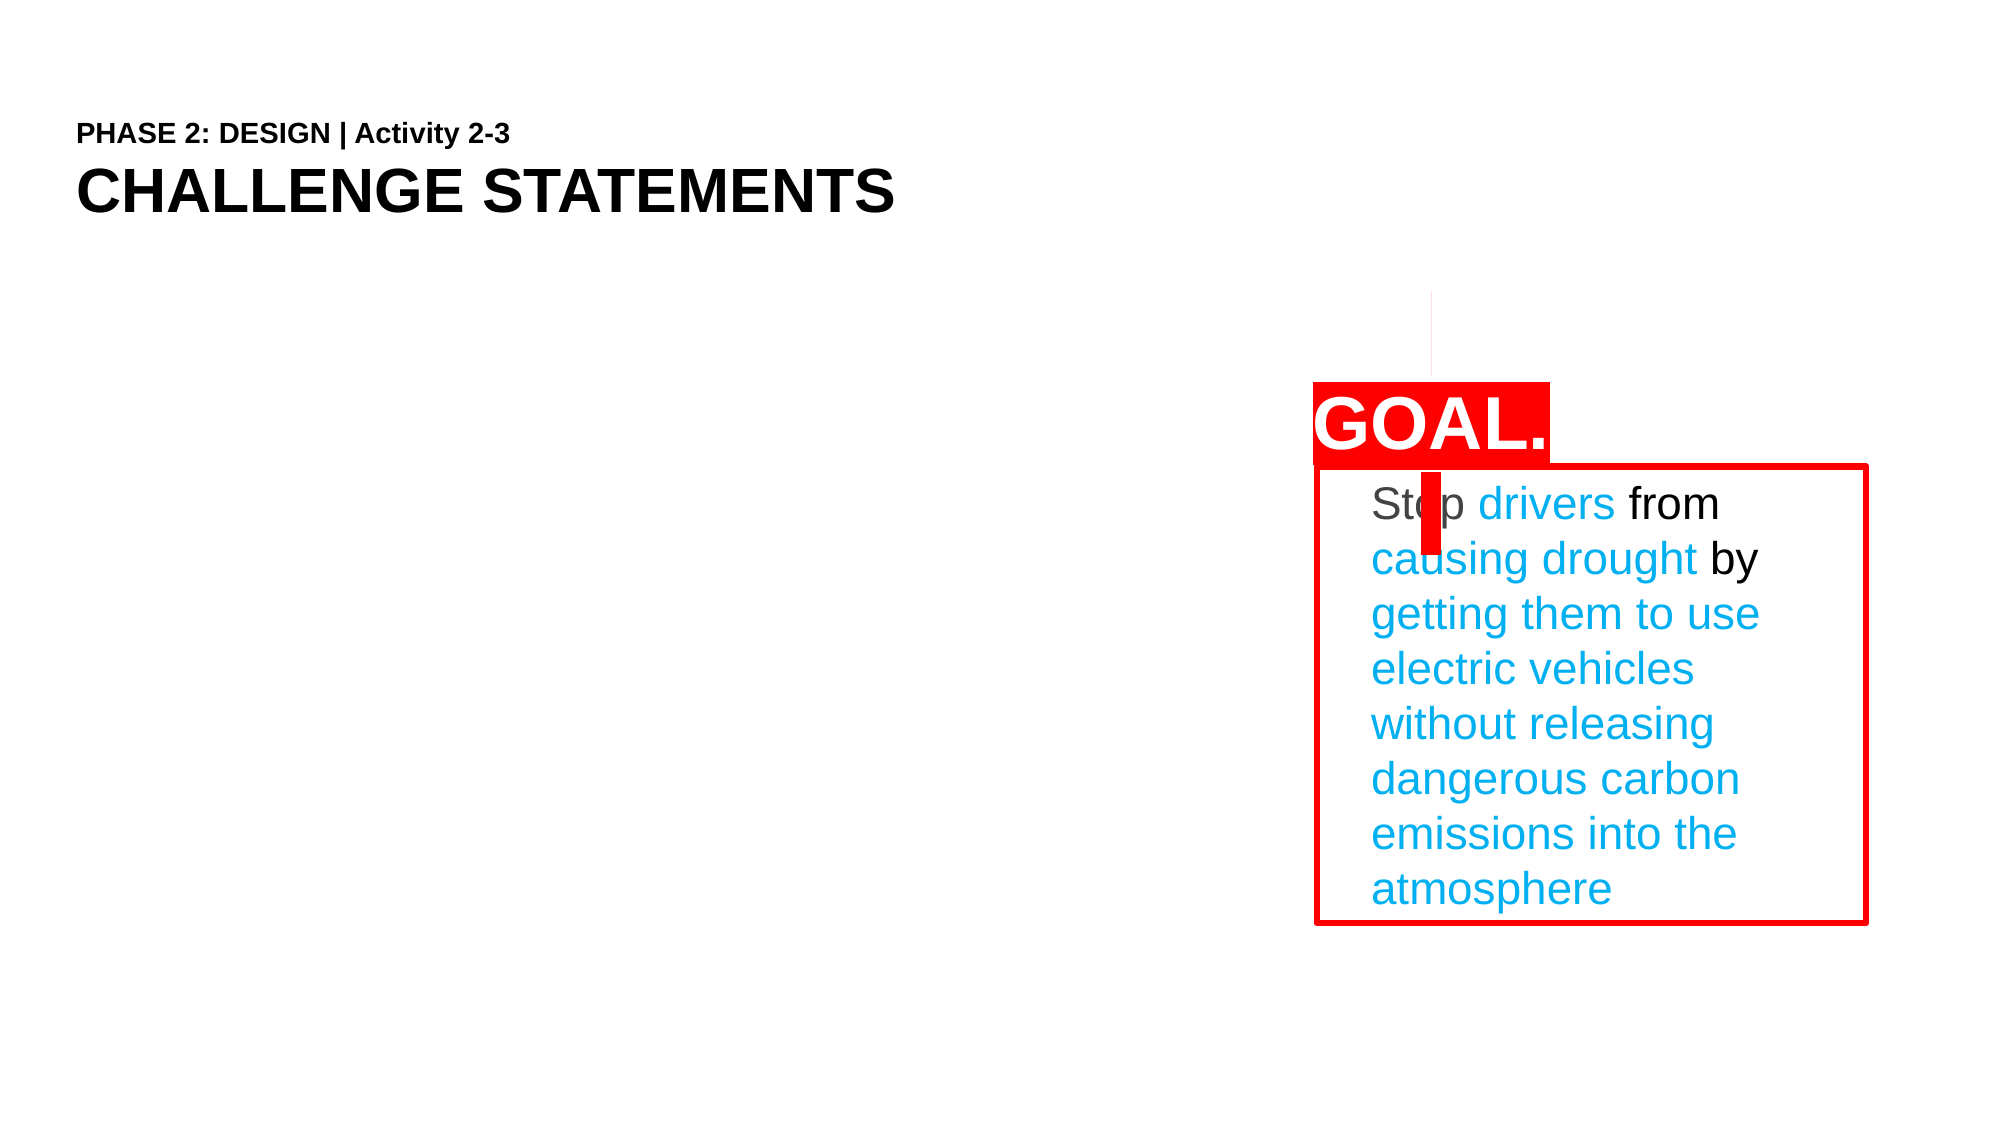

PHASE 2: DESIGN | Activity 2-3
CHALLENGE STATEMENTS
 GOAL.

Stop drivers from causing drought by getting them to use electric vehicles without releasing dangerous carbon emissions into the atmosphere